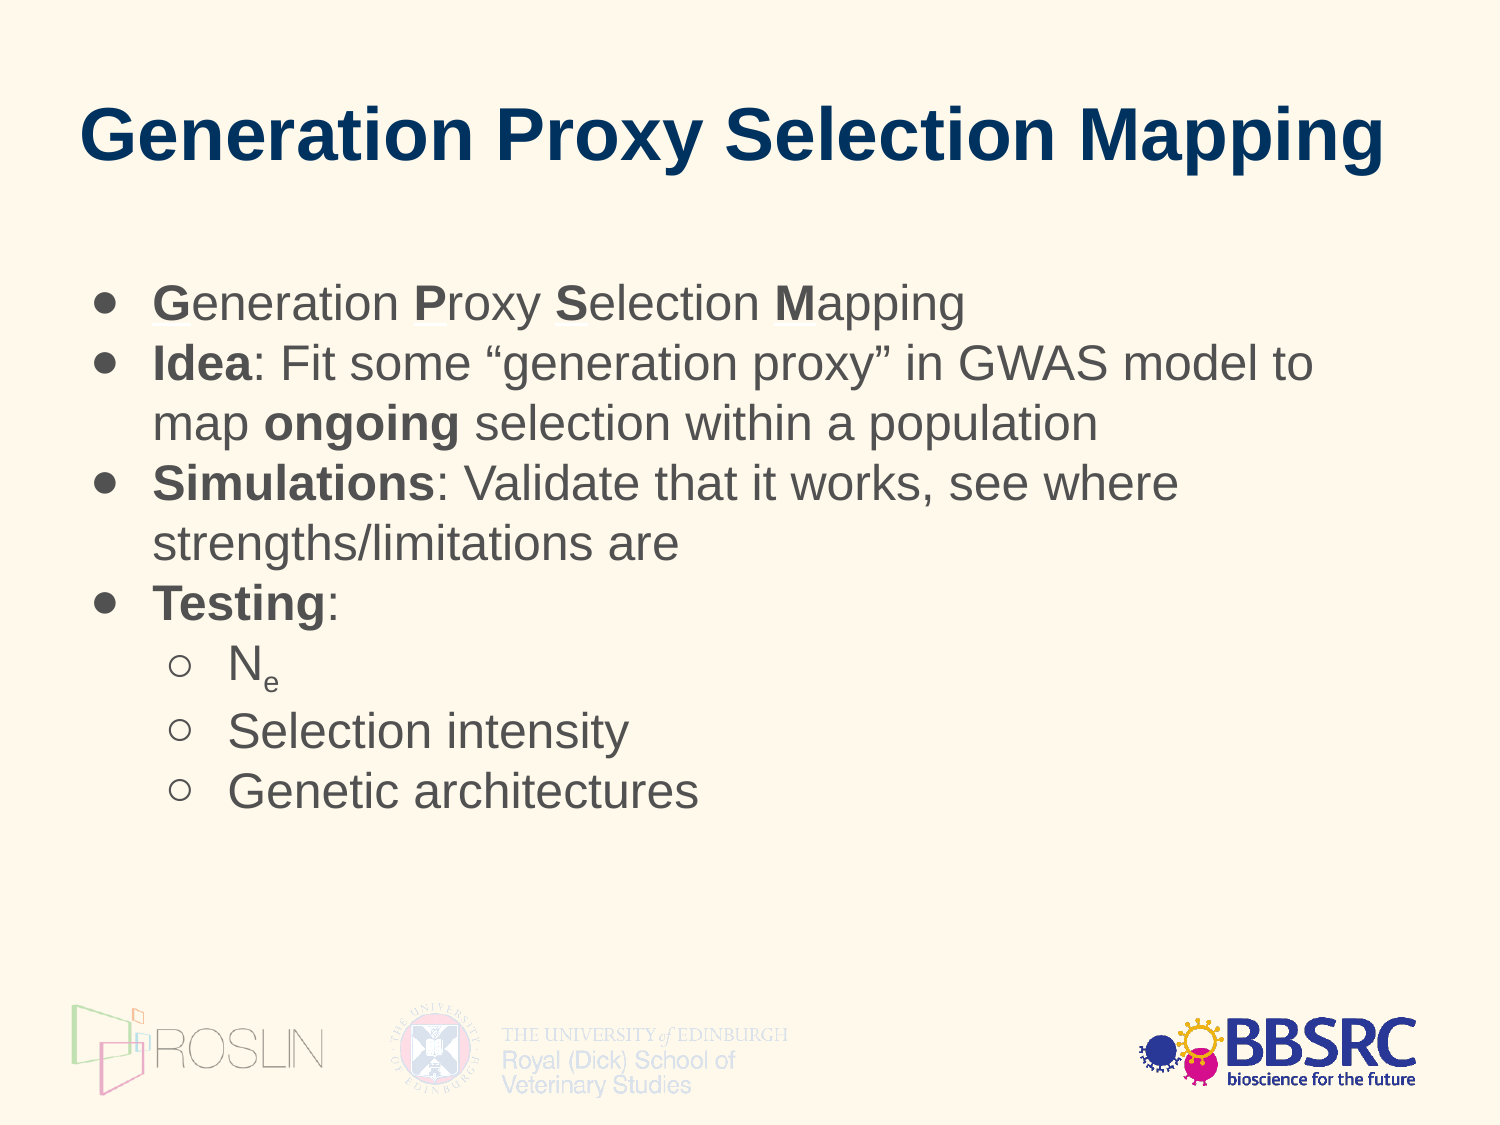

Generation Proxy Selection Mapping
Generation Proxy Selection Mapping
Idea: Fit some “generation proxy” in GWAS model to map ongoing selection within a population
Simulations: Validate that it works, see where strengths/limitations are
Testing:
Ne
Selection intensity
Genetic architectures